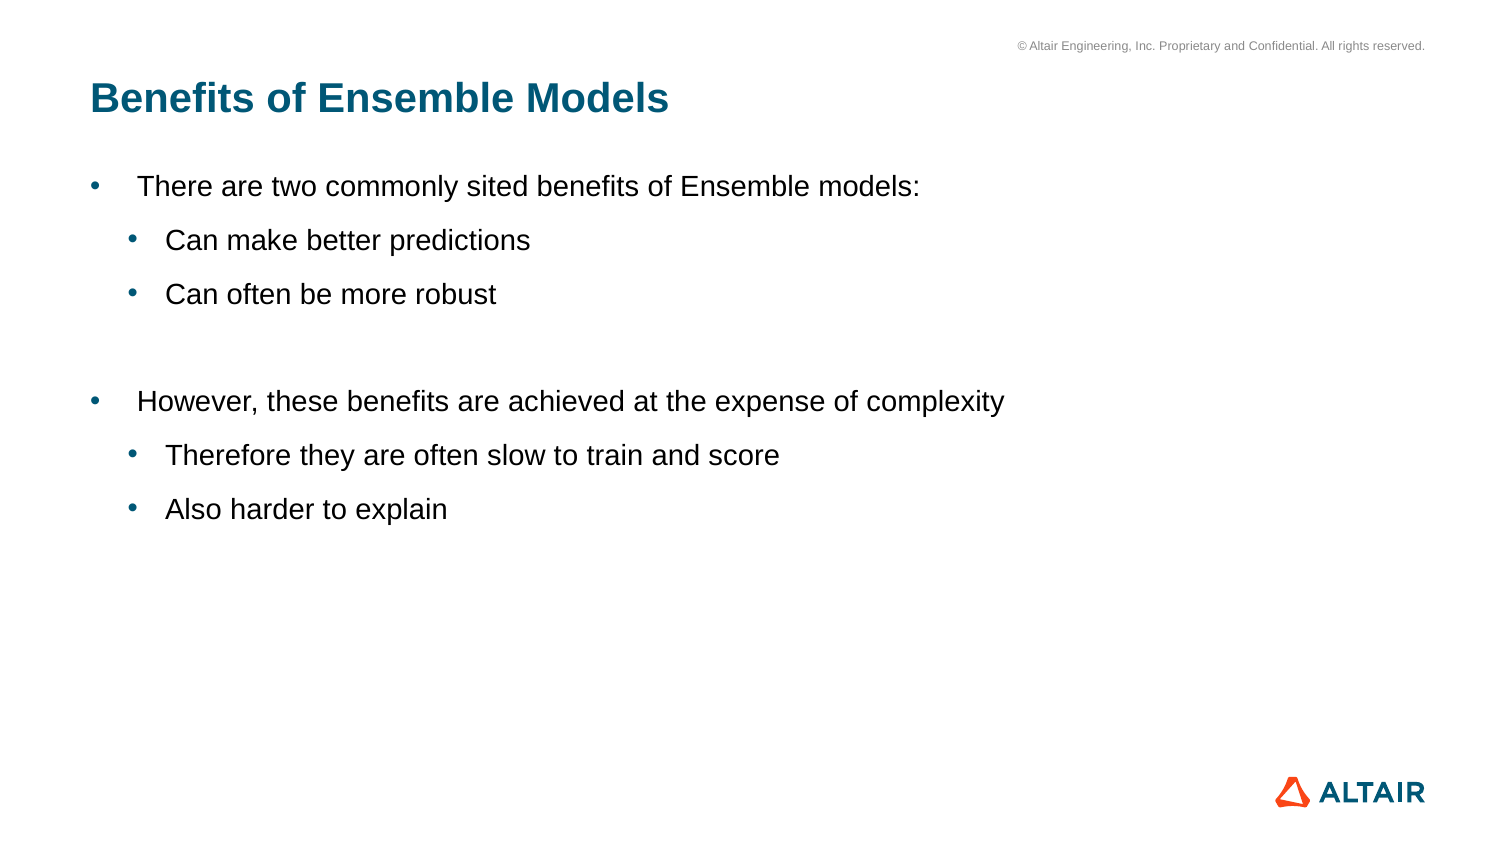

# Benefits of Ensemble Models

There are two commonly sited benefits of Ensemble models:
Can make better predictions
Can often be more robust

However, these benefits are achieved at the expense of complexity
Therefore they are often slow to train and score
Also harder to explain